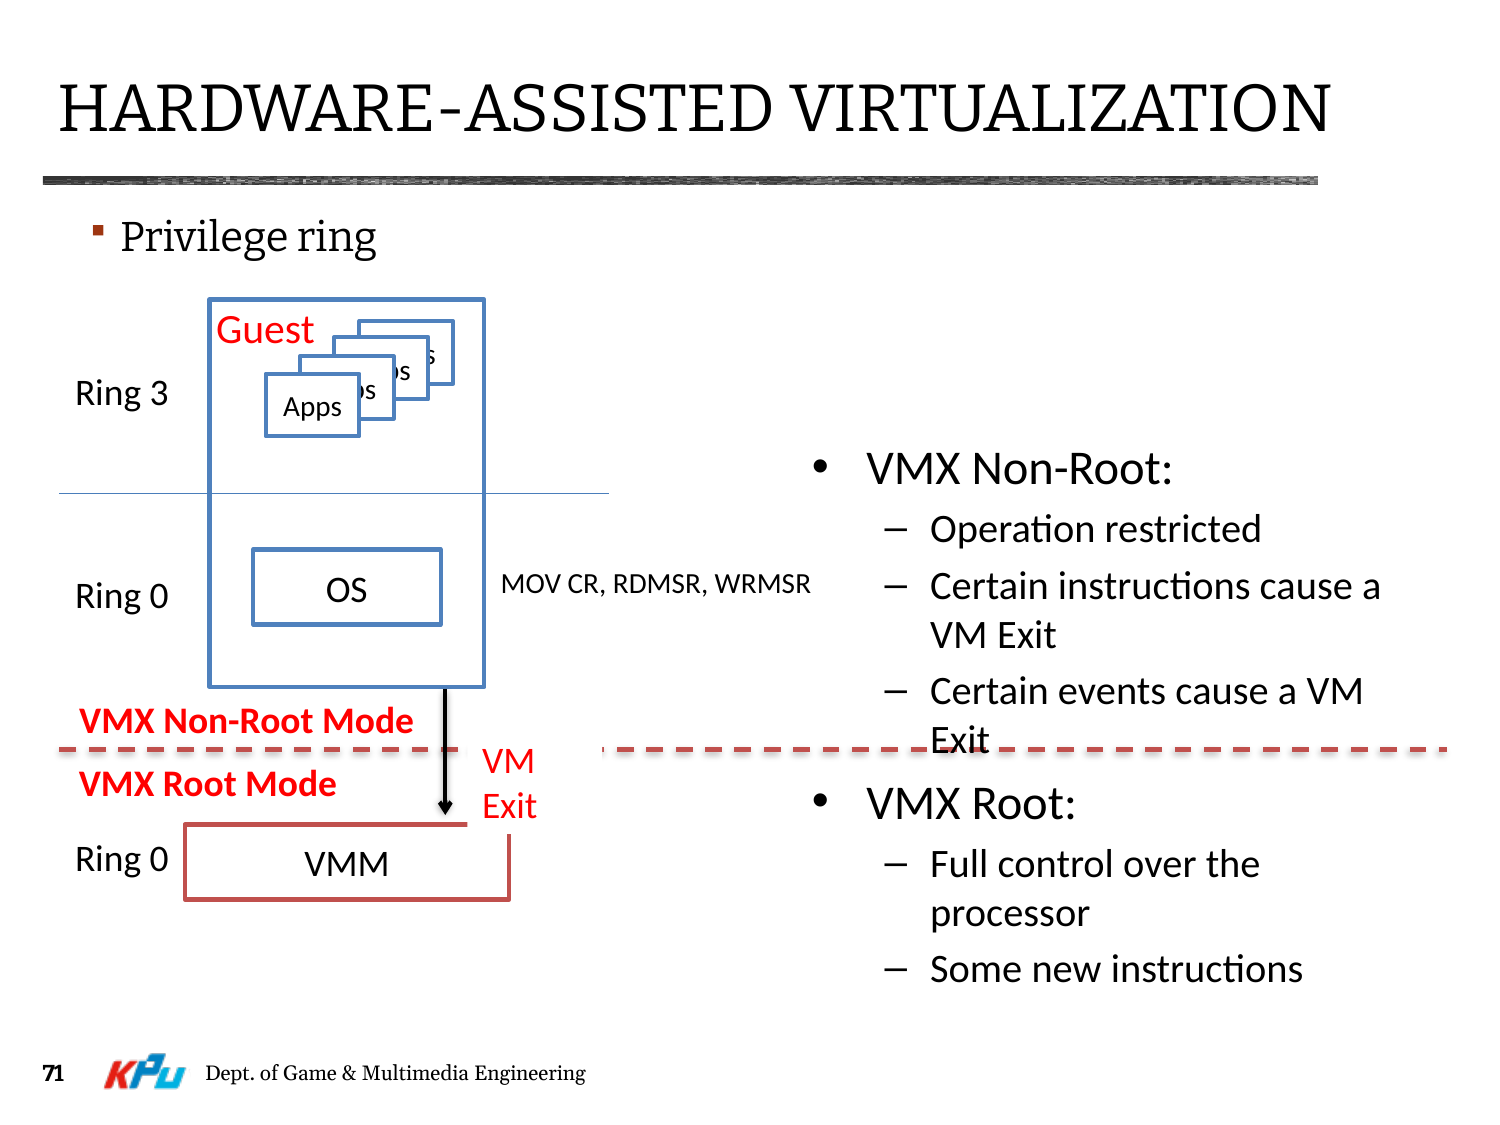

# Hardware-assisted virtualization
Privilege ring
Guest

Apps
Apps
Apps
Ring 3
Apps
VMX Non-Root:
Operation restricted
Certain instructions cause a VM Exit
Certain events cause a VM Exit
VMX Root:
Full control over the processor
Some new instructions
OS
MOV CR, RDMSR, WRMSR
Ring 0
VMX Non-Root Mode
VM Exit
VMX Root Mode
VMM
Ring 0
71
Dept. of Game & Multimedia Engineering